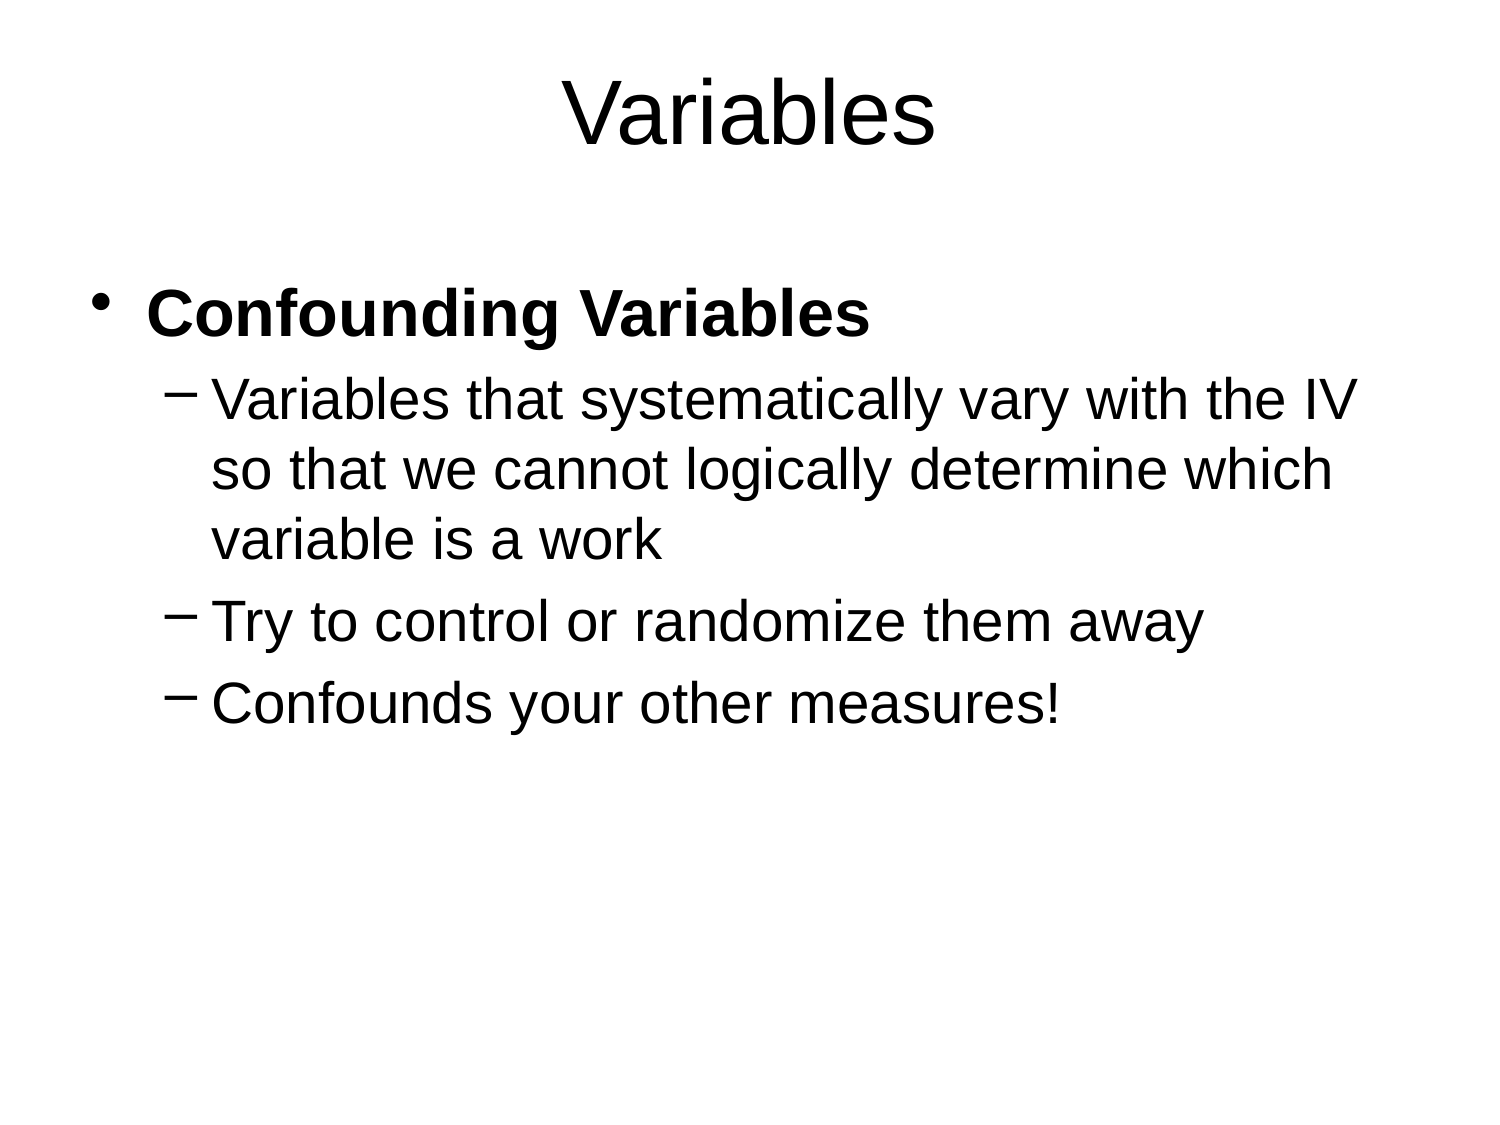

# Variables
Confounding Variables
Variables that systematically vary with the IV so that we cannot logically determine which variable is a work
Try to control or randomize them away
Confounds your other measures!